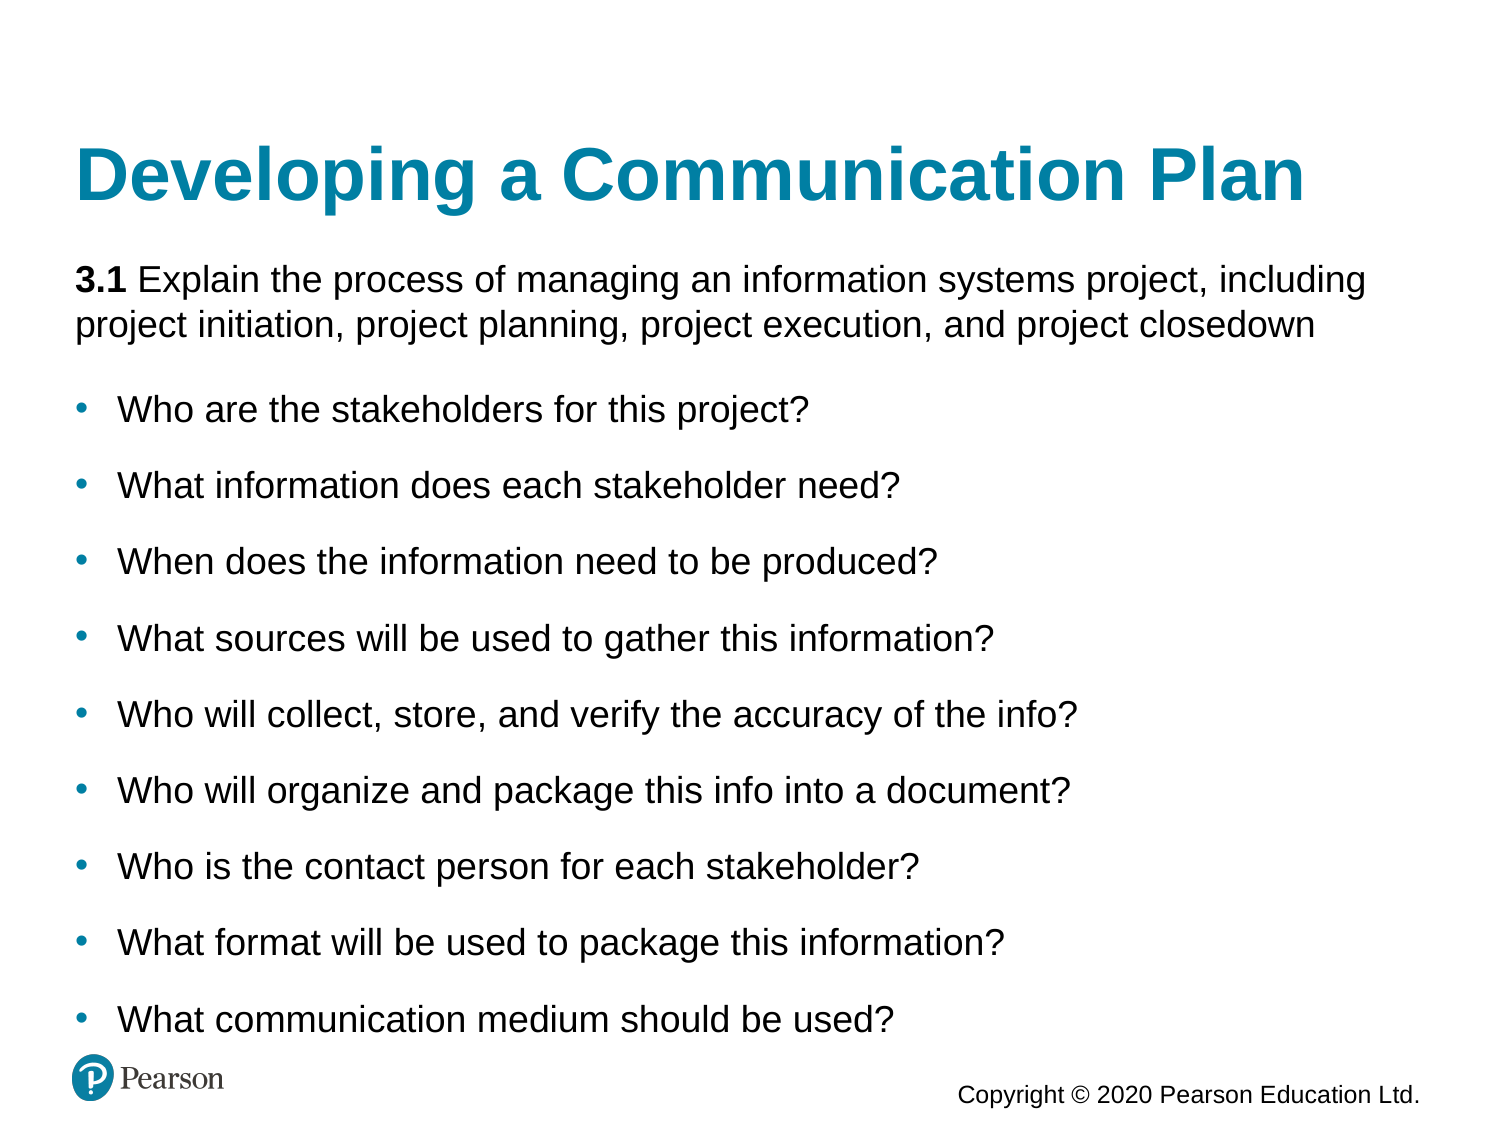

# Developing a Communication Plan
3.1 Explain the process of managing an information systems project, including project initiation, project planning, project execution, and project closedown
Who are the stakeholders for this project?
What information does each stakeholder need?
When does the information need to be produced?
What sources will be used to gather this information?
Who will collect, store, and verify the accuracy of the info?
Who will organize and package this info into a document?
Who is the contact person for each stakeholder?
What format will be used to package this information?
What communication medium should be used?